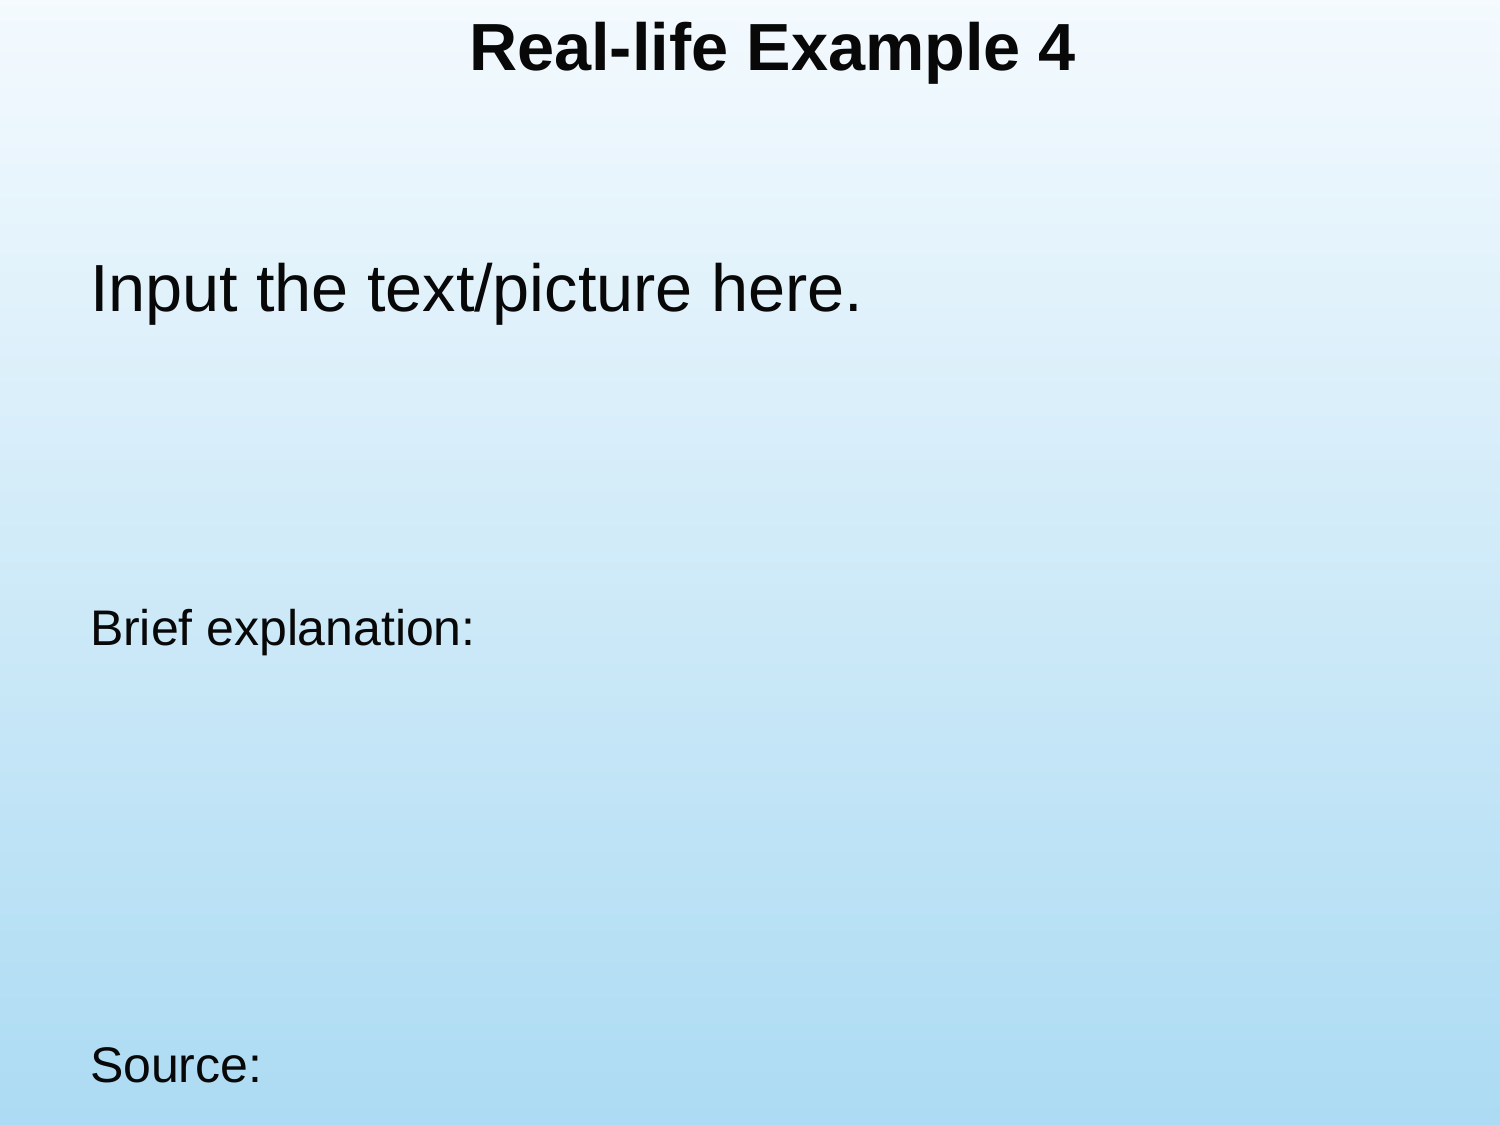

# Real-life Example 4
Input the text/picture here.
Brief explanation:
Source: